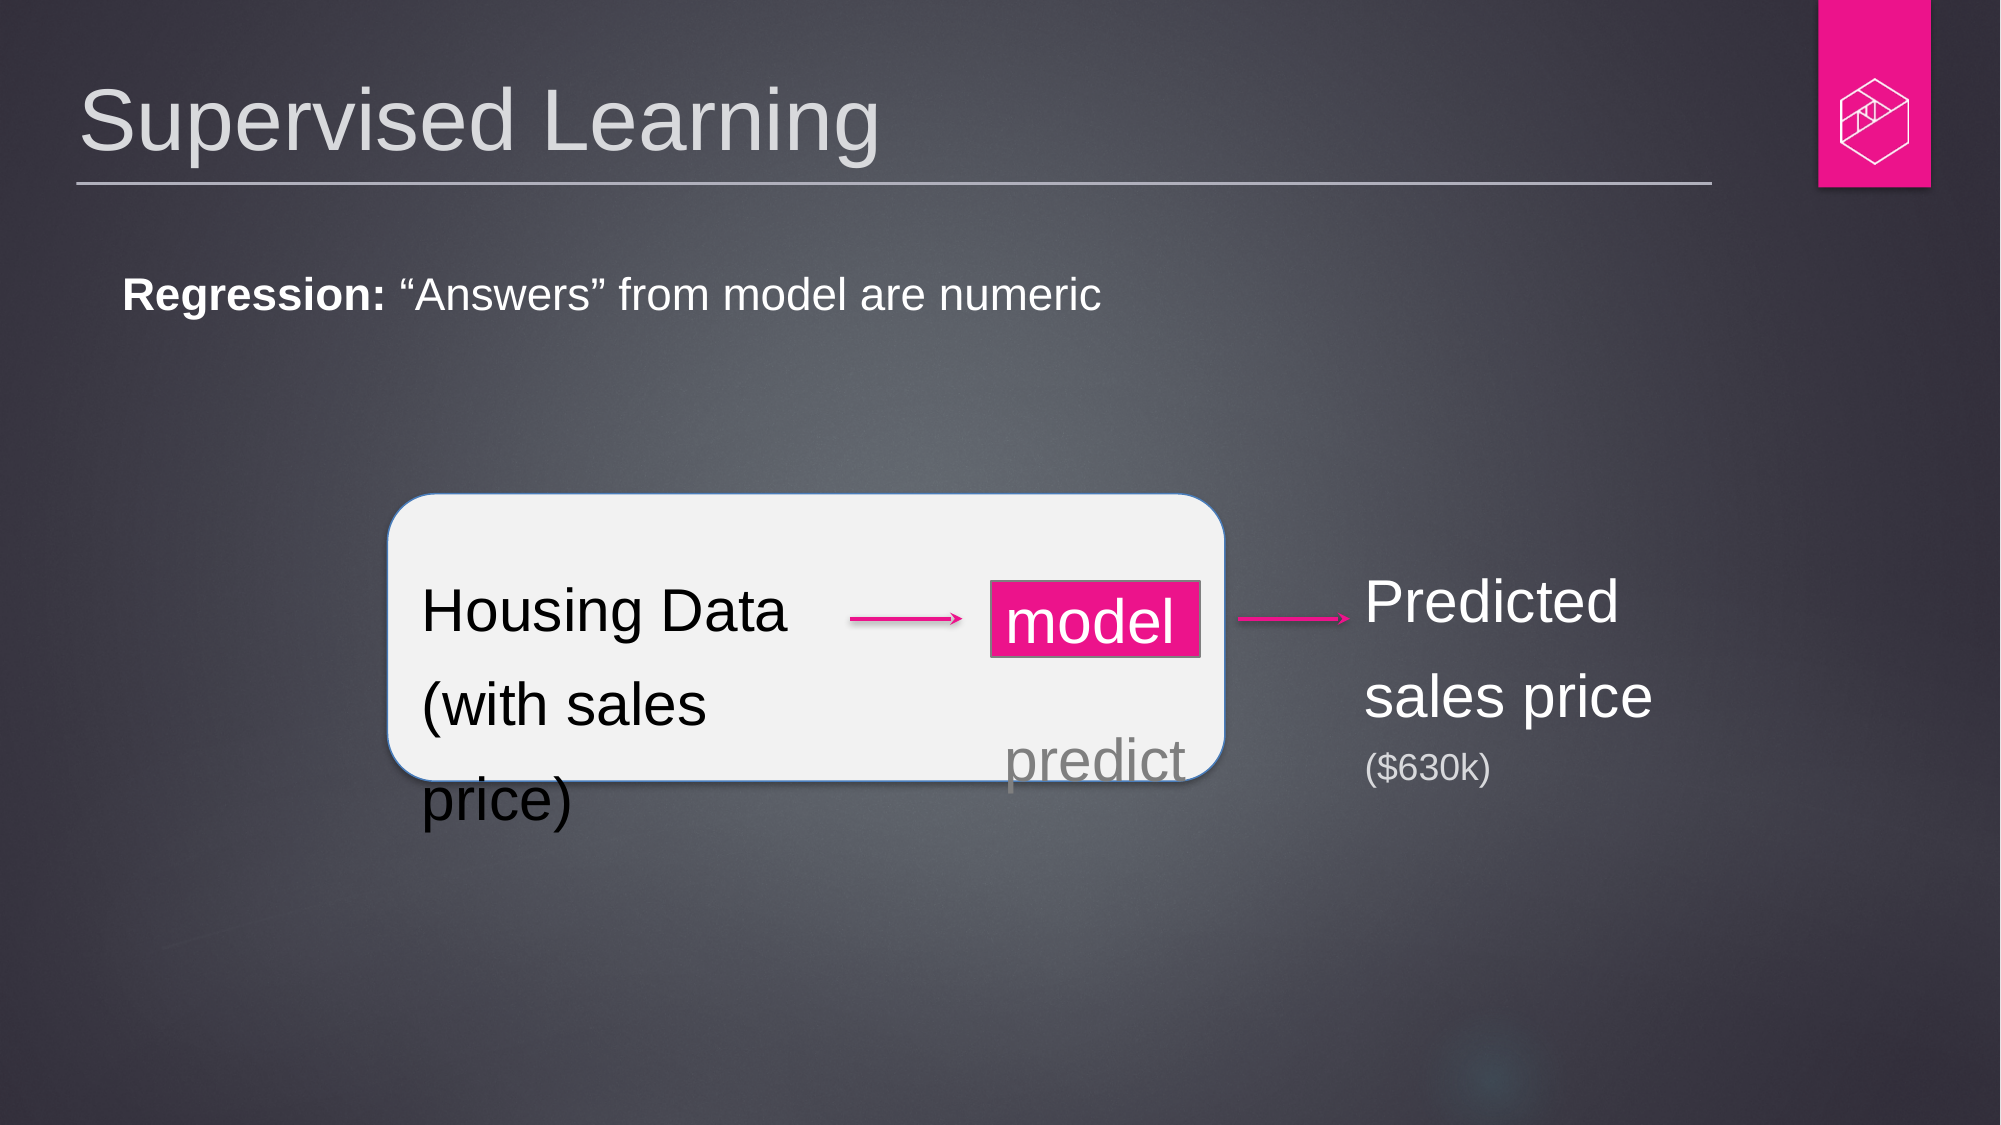

# Supervised Learning
Regression: “Answers” from model are numeric

Predicted sales price ($630k)
Housing Data
(with sales price)
model
predict